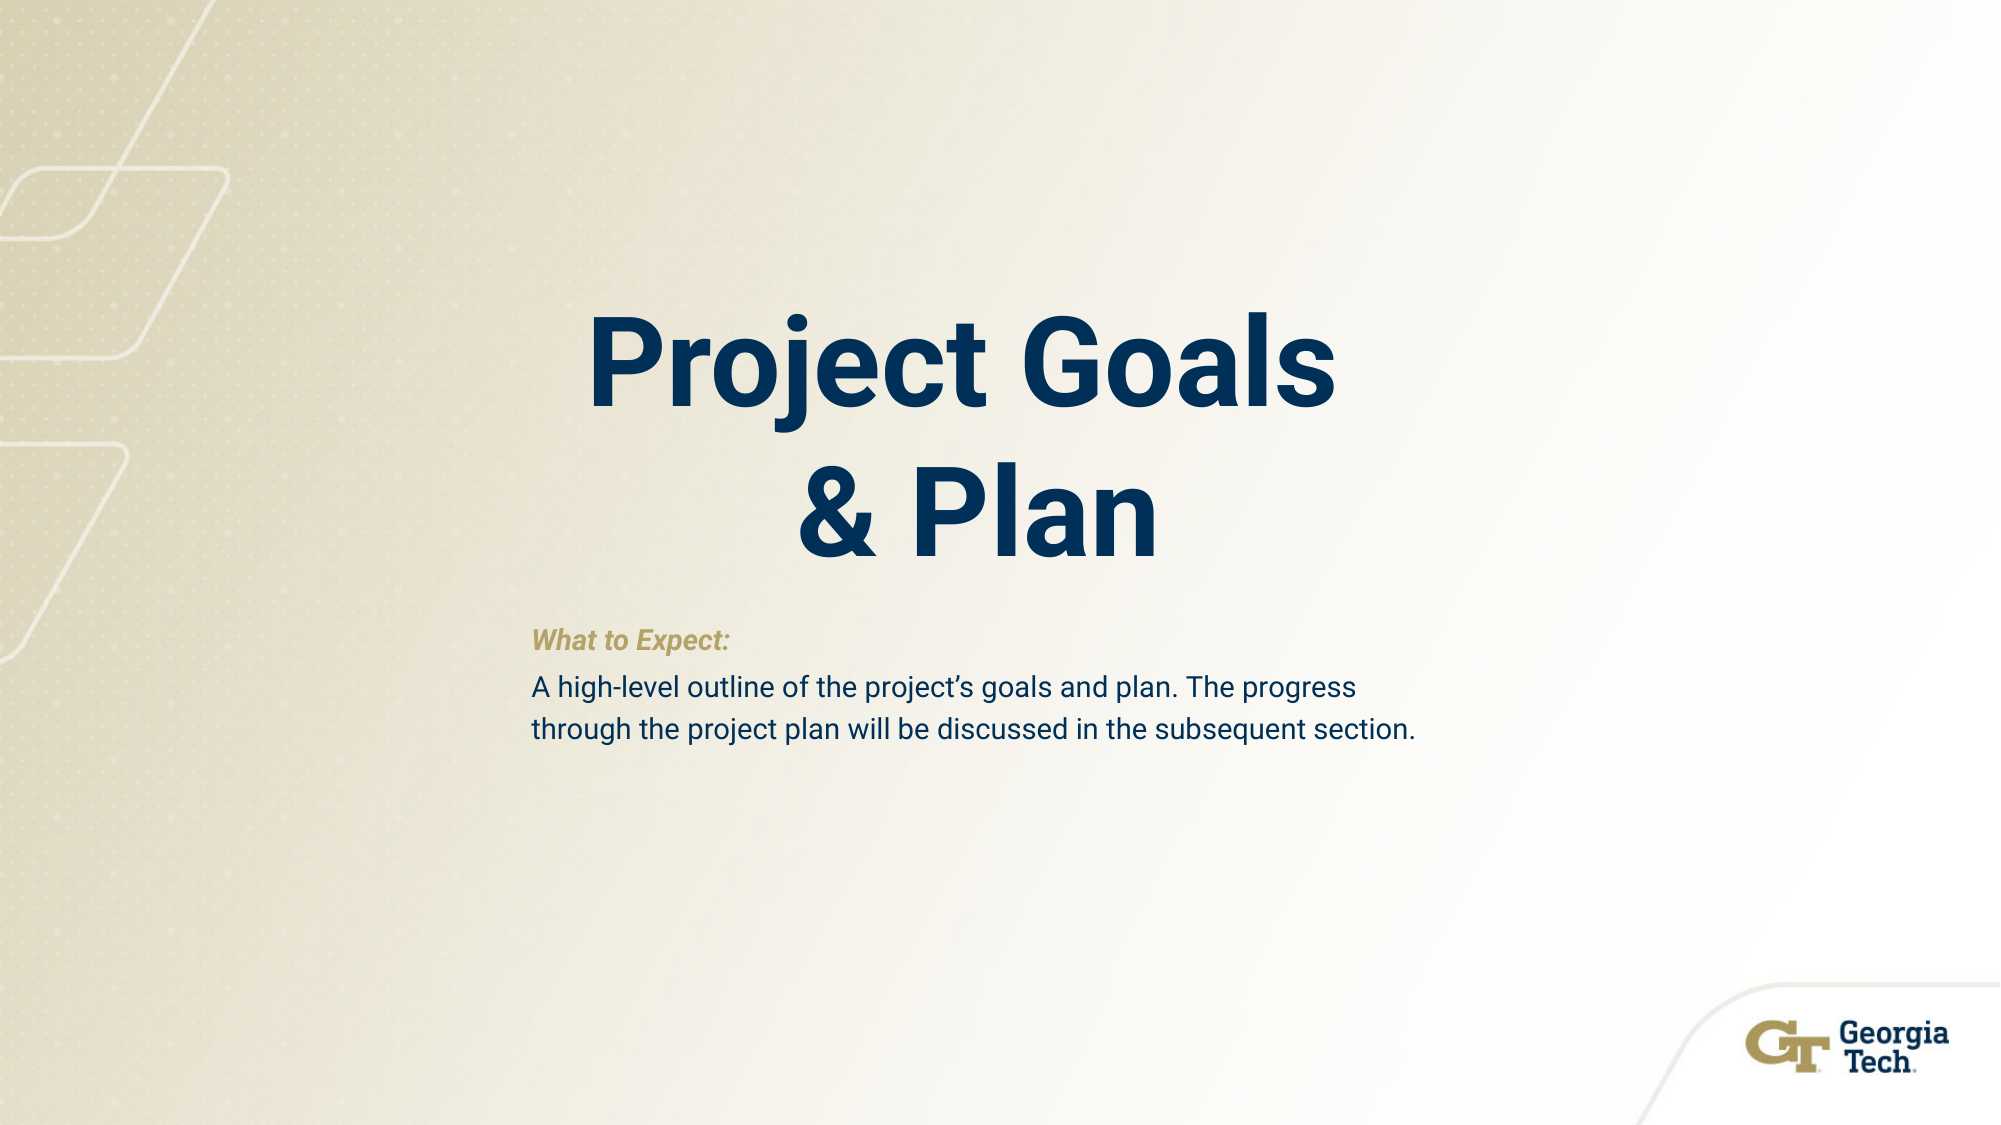

# Project Goals & Plan
What to Expect:
A high-level outline of the project’s goals and plan. The progress through the project plan will be discussed in the subsequent section.